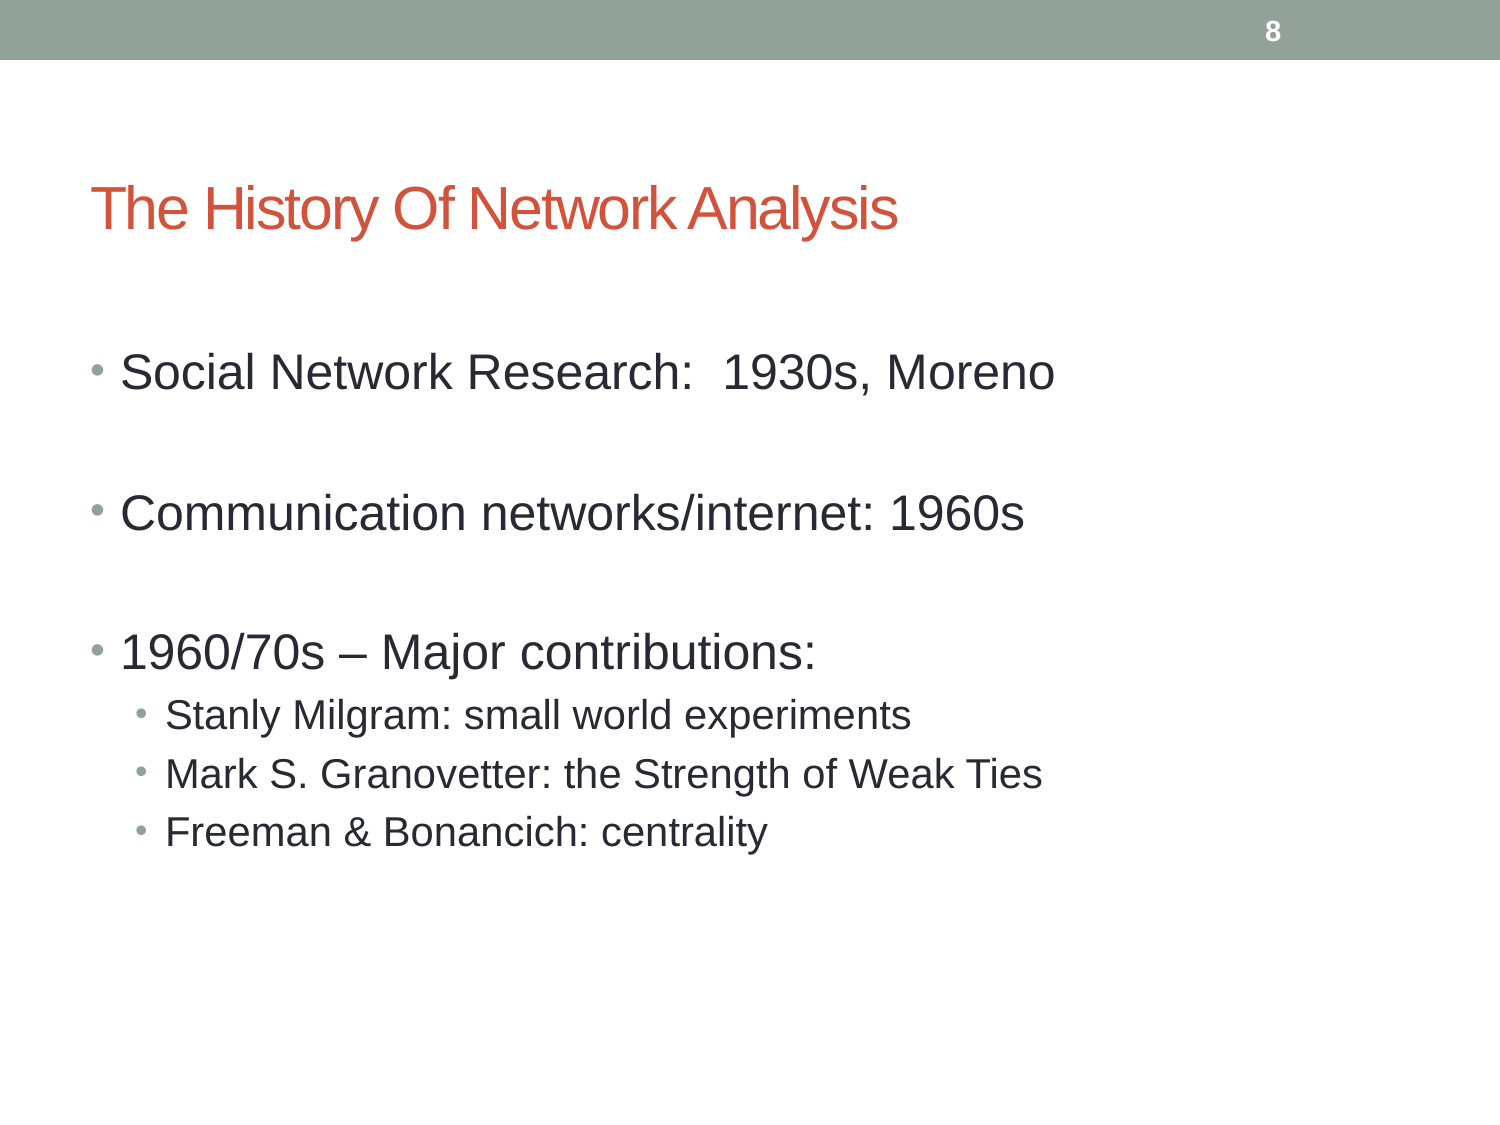

8
# The History Of Network Analysis

Social Network Research:  1930s, Moreno

Communication networks/internet: 1960s

1960/70s – Major contributions:
Stanly Milgram: small world experiments
Mark S. Granovetter: the Strength of Weak Ties
Freeman & Bonancich: centrality